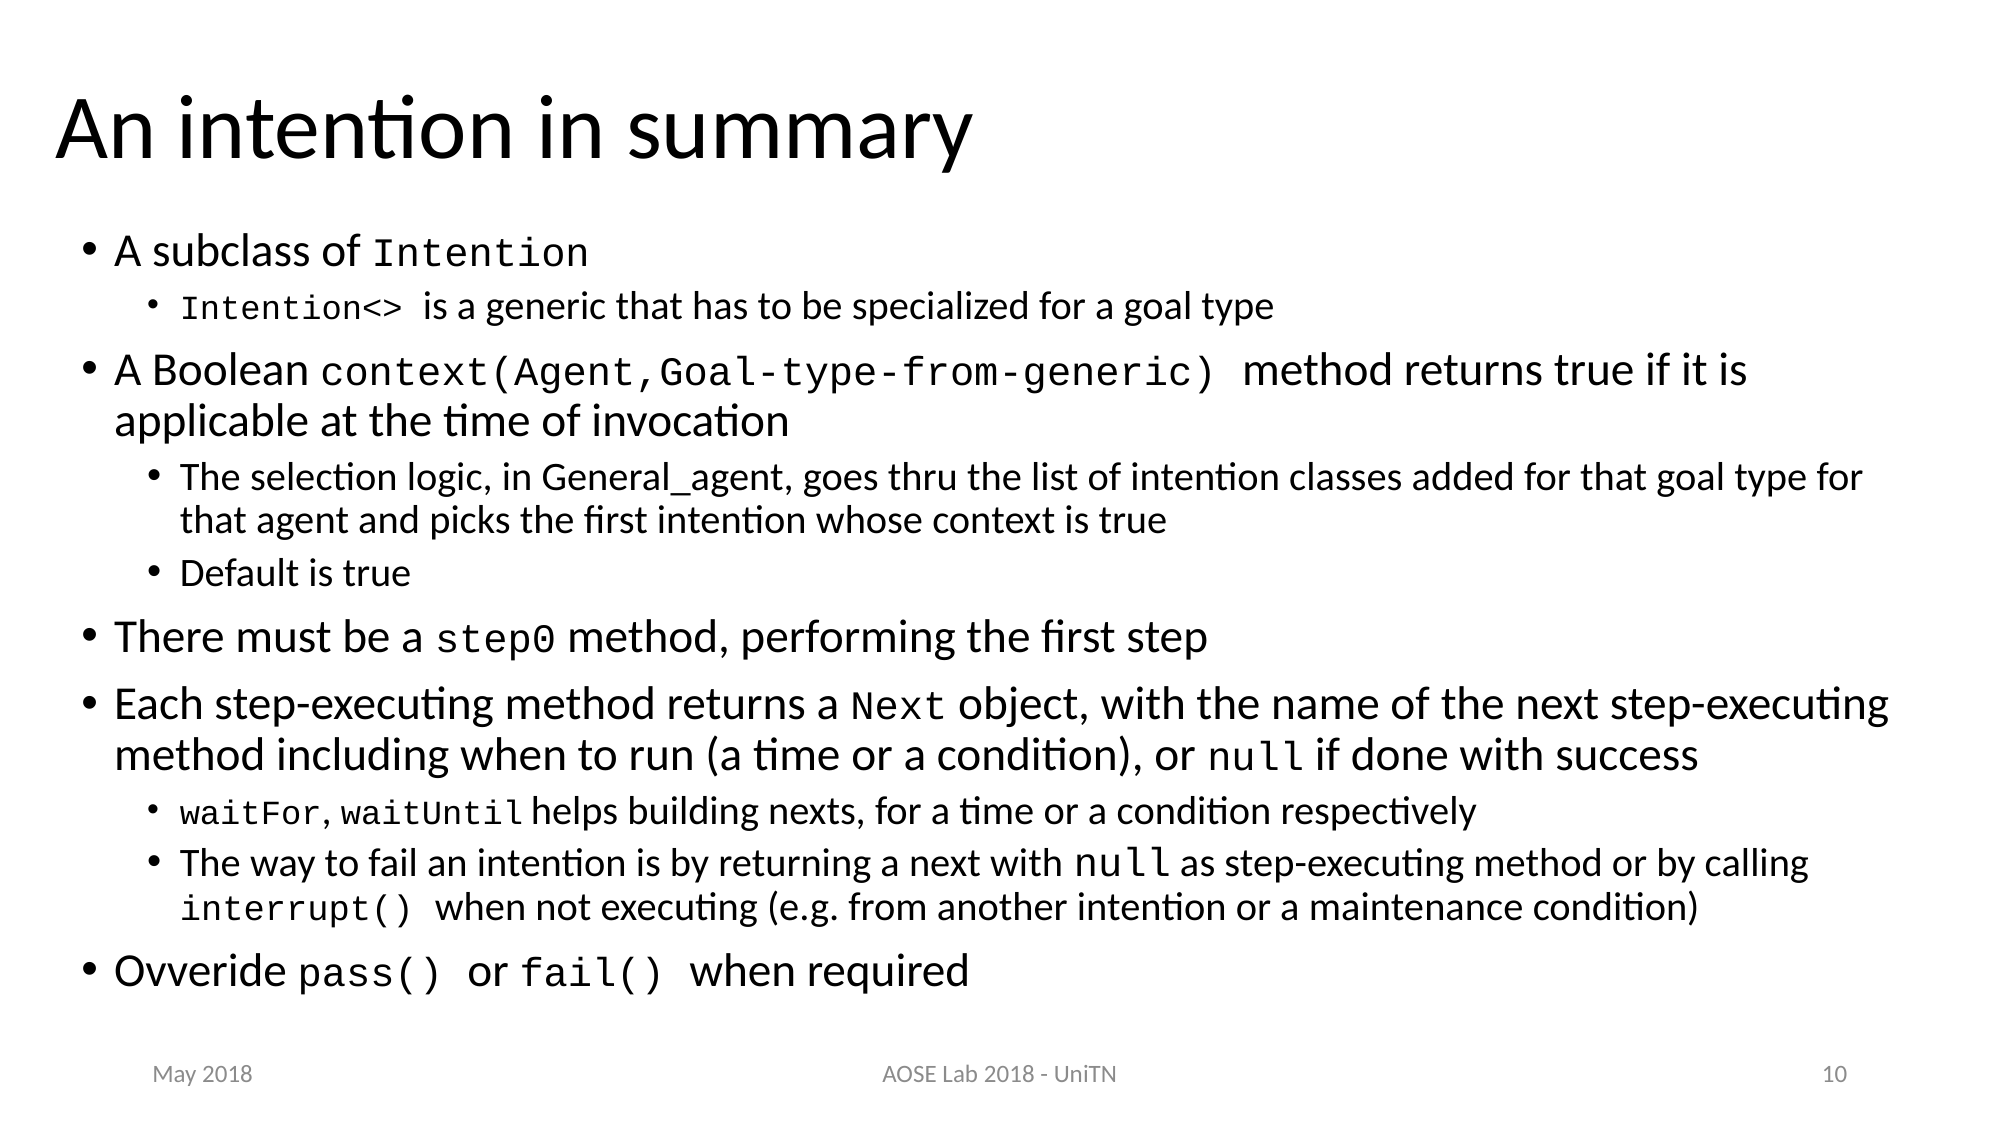

# An intention in summary
A subclass of Intention
Intention<> is a generic that has to be specialized for a goal type
A Boolean context(Agent,Goal-type-from-generic) method returns true if it is applicable at the time of invocation
The selection logic, in General_agent, goes thru the list of intention classes added for that goal type for that agent and picks the first intention whose context is true
Default is true
There must be a step0 method, performing the first step
Each step-executing method returns a Next object, with the name of the next step-executing method including when to run (a time or a condition), or null if done with success
waitFor, waitUntil helps building nexts, for a time or a condition respectively
The way to fail an intention is by returning a next with null as step-executing method or by calling interrupt() when not executing (e.g. from another intention or a maintenance condition)
Ovveride pass() or fail() when required

May 2018
AOSE Lab 2018 - UniTN
10